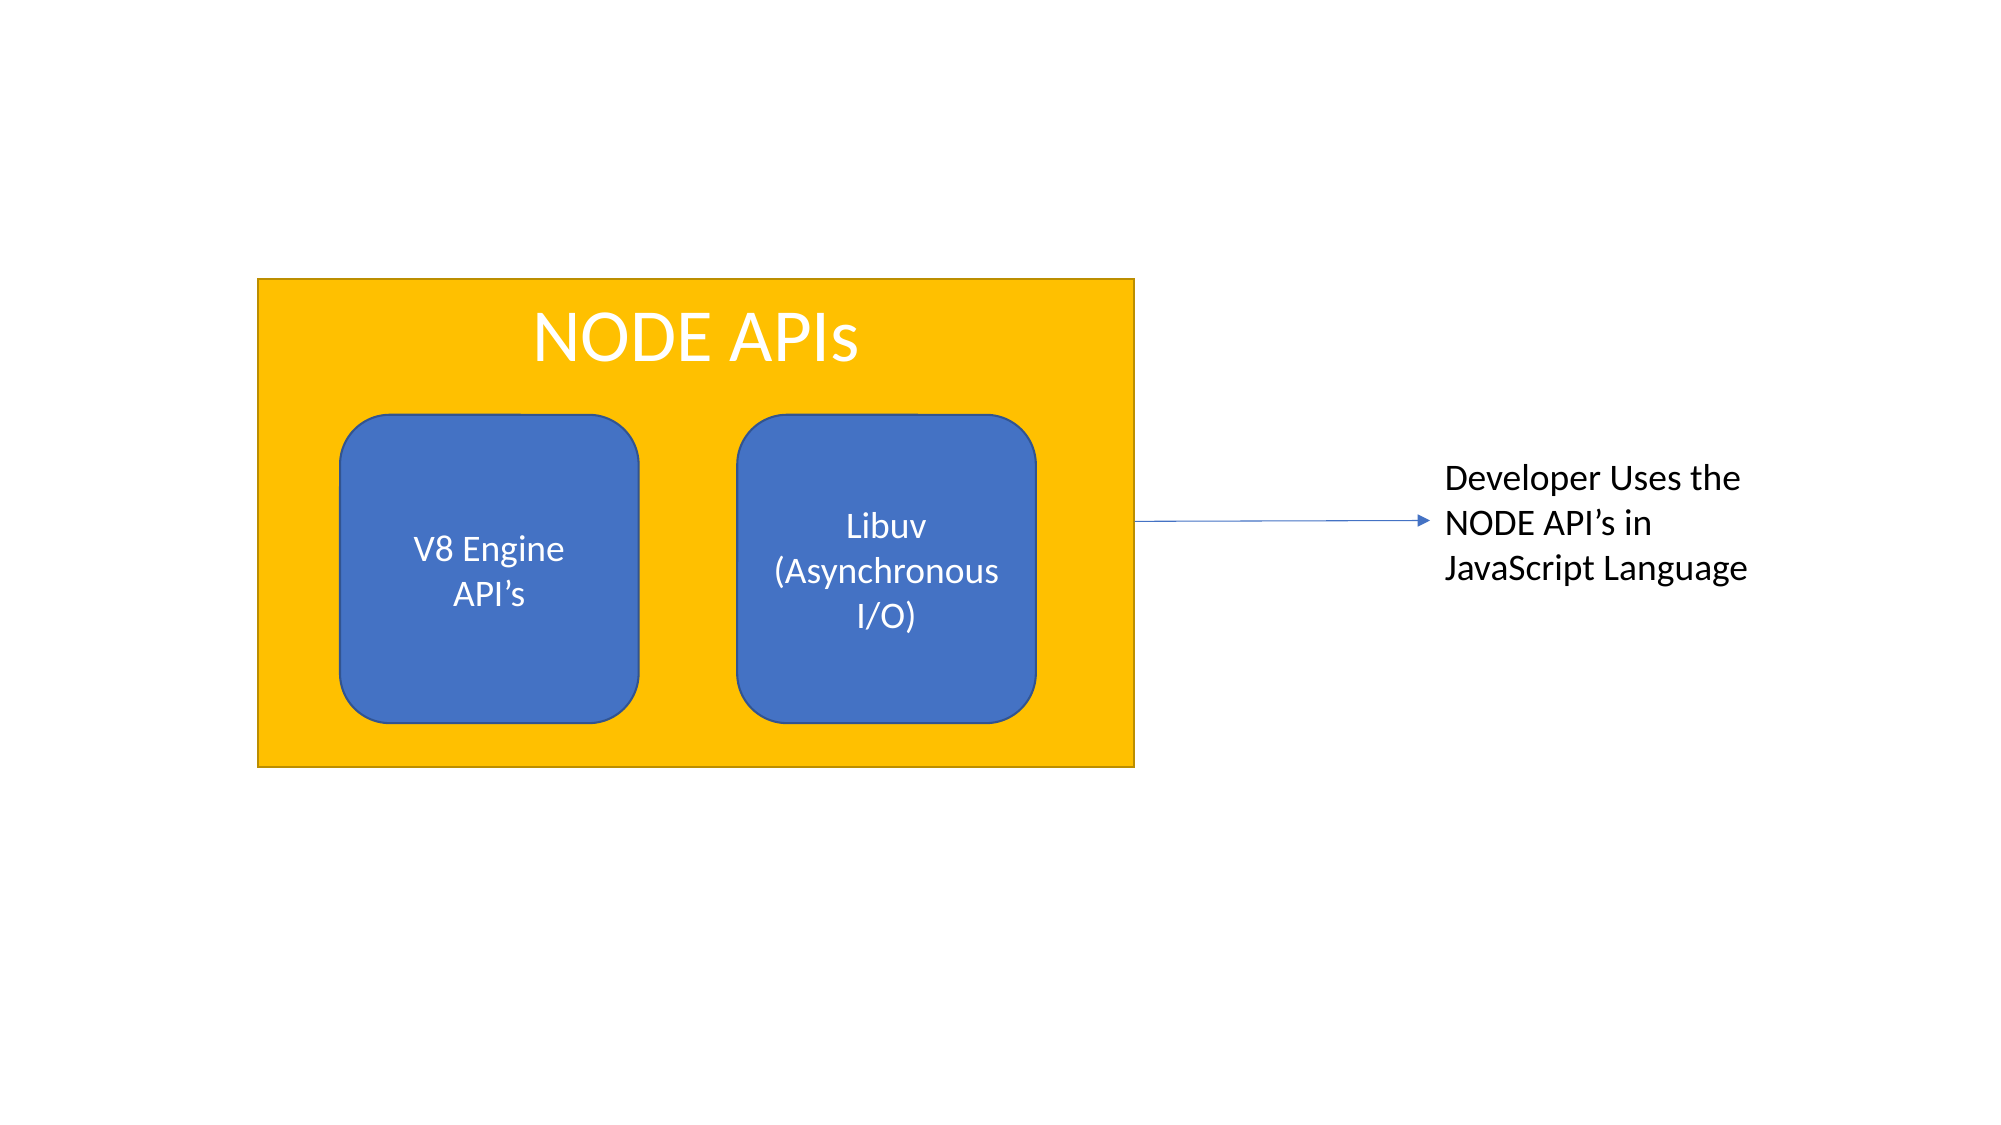

NODE APIs
V8 Engine
API’s
Libuv
(Asynchronous I/O)
Developer Uses the NODE API’s in JavaScript Language